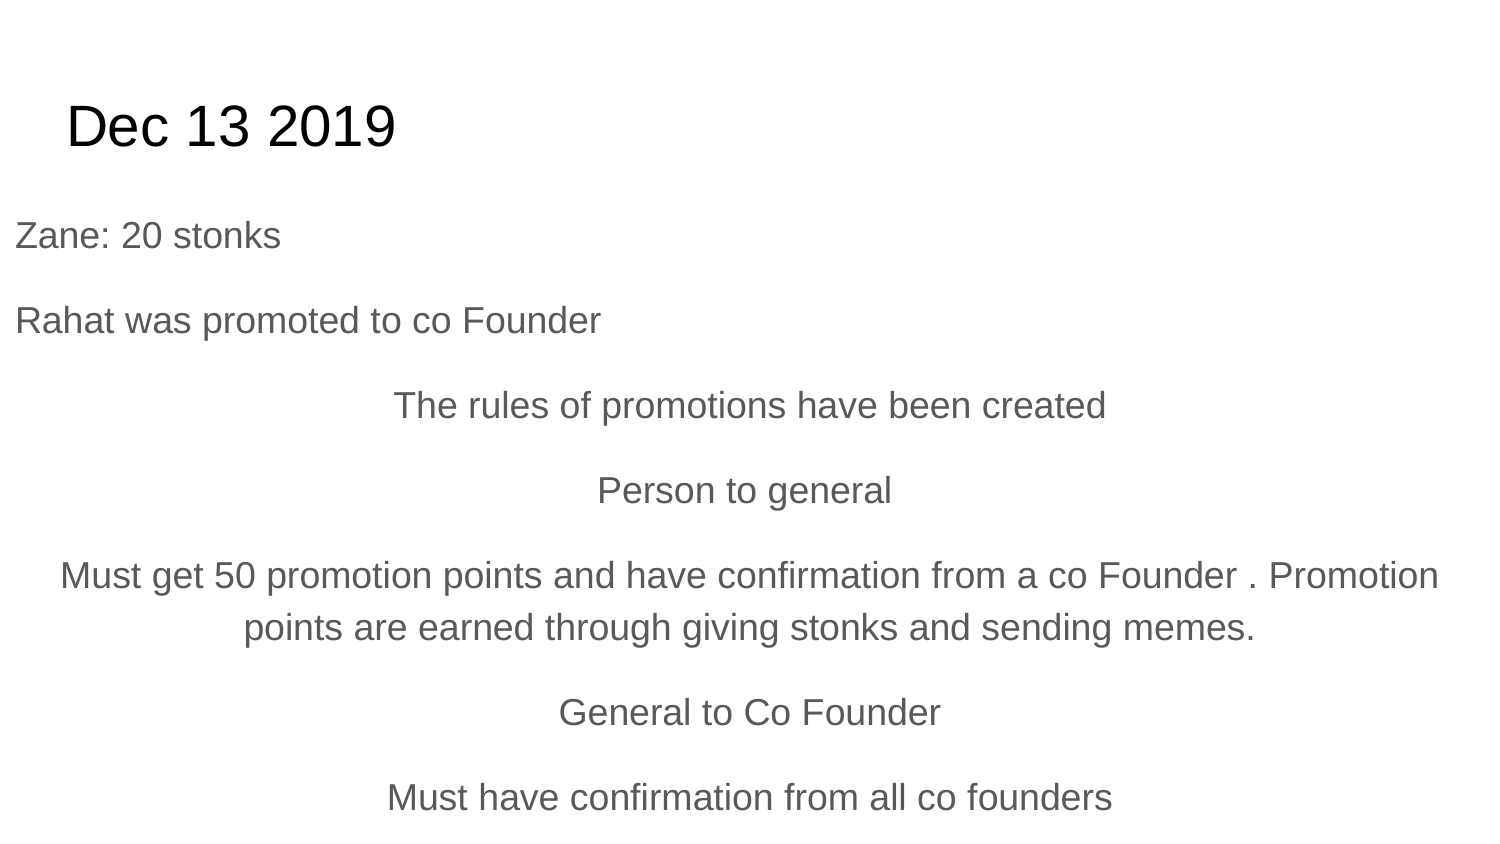

# Dec 13 2019
Zane: 20 stonks
Rahat was promoted to co Founder
The rules of promotions have been created
Person to general
Must get 50 promotion points and have confirmation from a co Founder . Promotion points are earned through giving stonks and sending memes.
General to Co Founder
Must have confirmation from all co founders